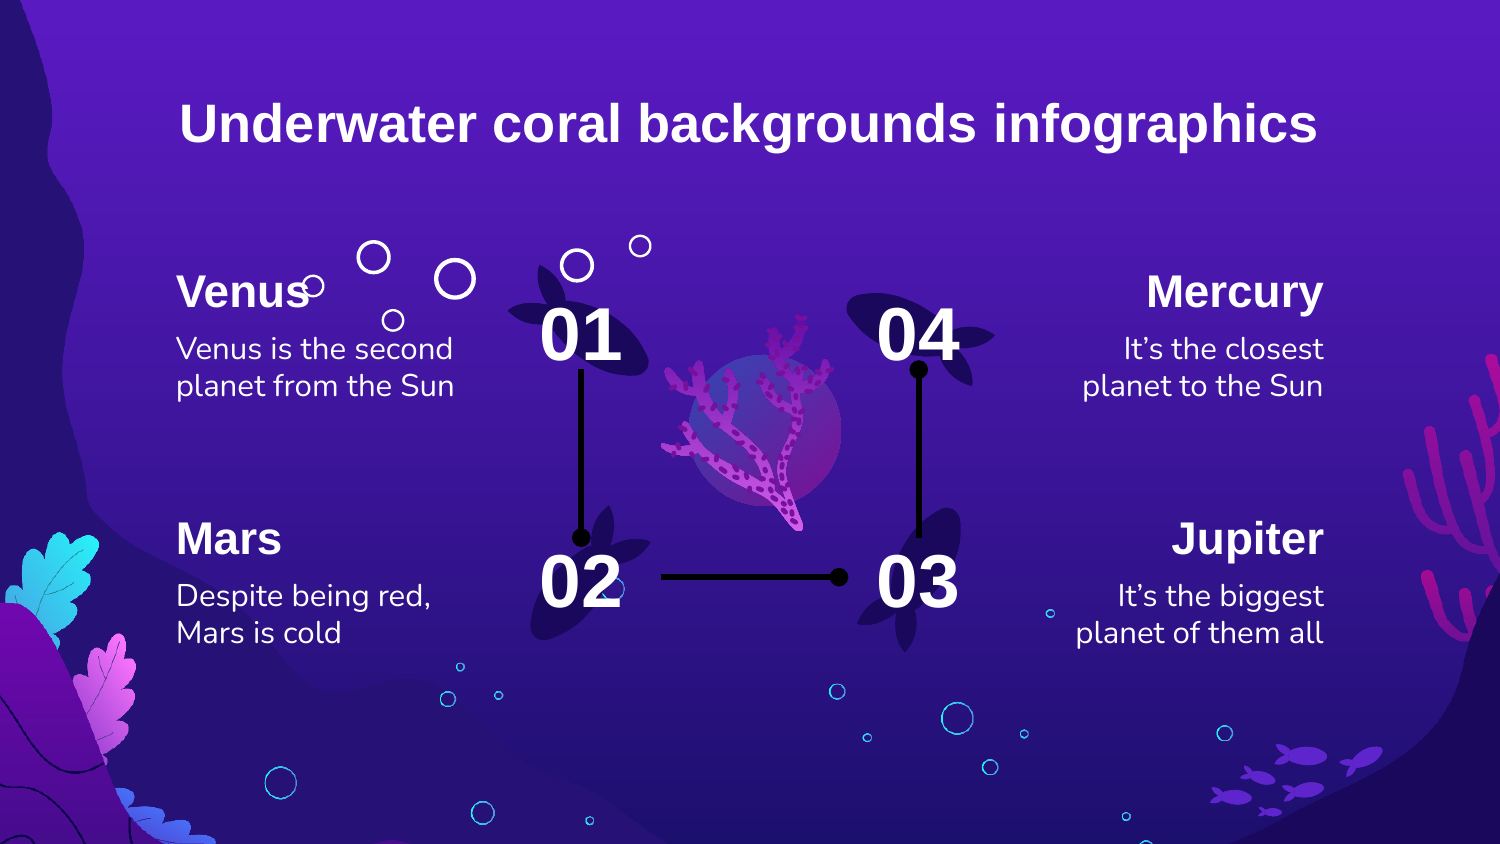

Underwater coral backgrounds infographics
Venus
01
Venus is the second planet from the Sun
Mercury
04
It’s the closest planet to the Sun

Mars
02
Despite being red, Mars is cold
Jupiter
03
It’s the biggest planet of them all